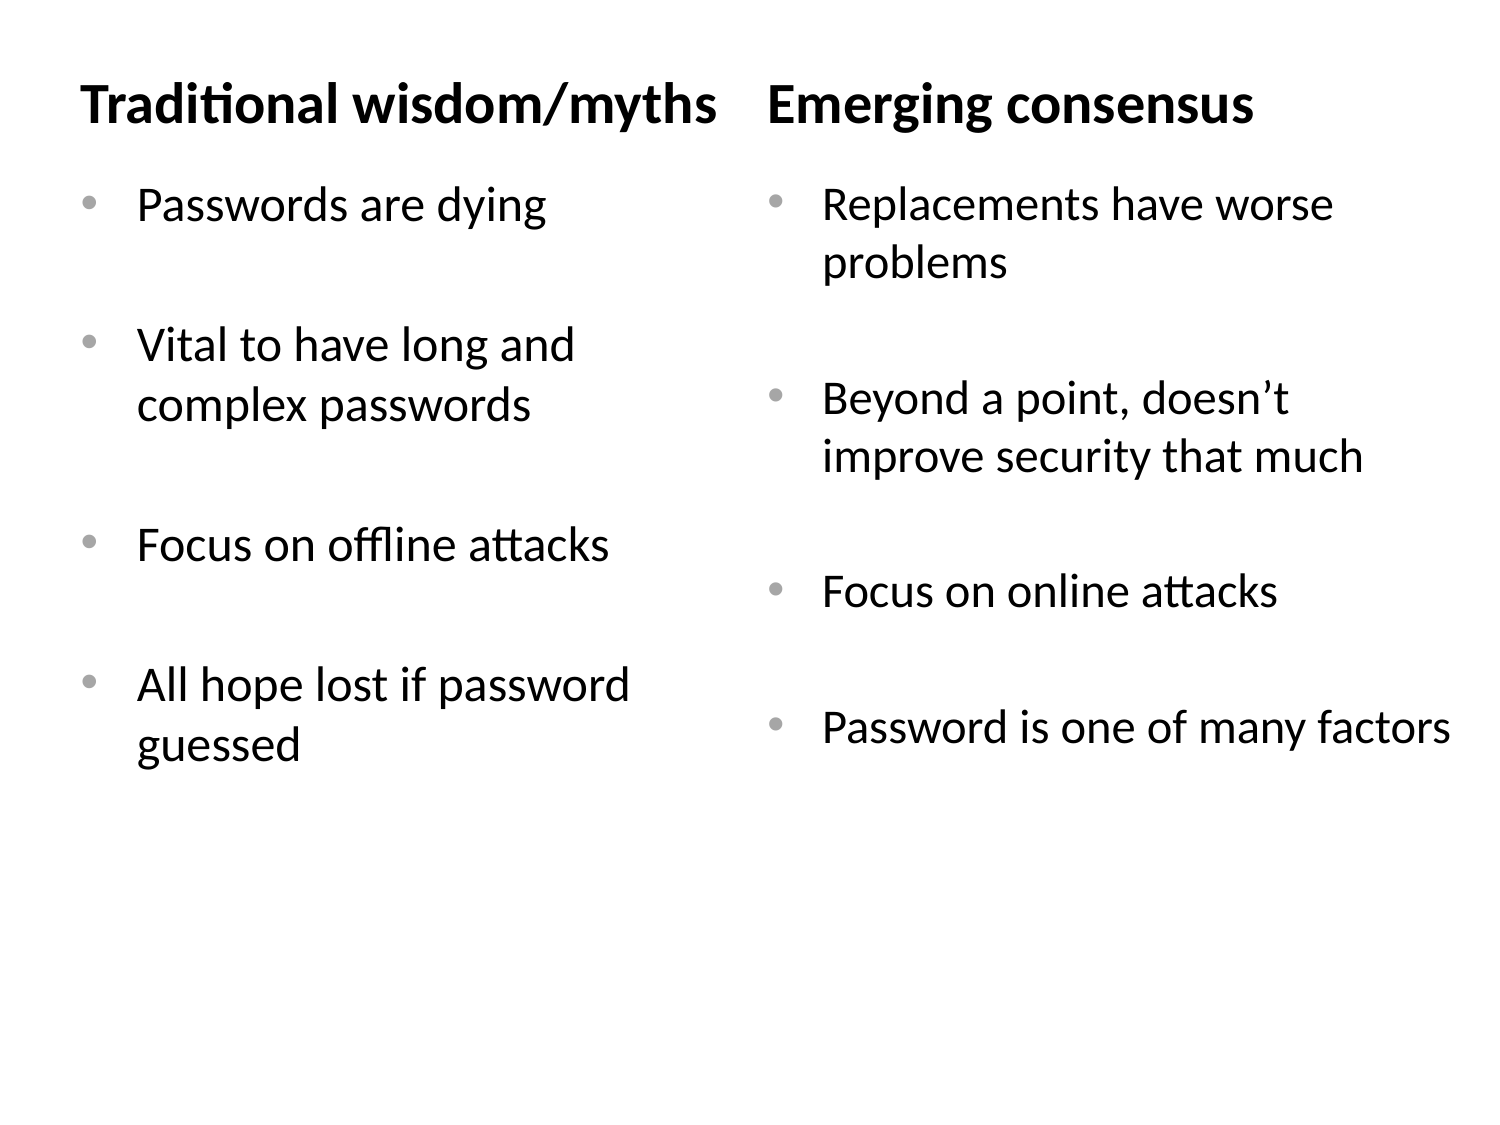

Traditional wisdom/myths
Emerging consensus
Passwords are dying

Vital to have long and complex passwords

Focus on offline attacks

All hope lost if password guessed
Replacements have worse problems

Beyond a point, doesn’t improve security that much

Focus on online attacks

Password is one of many factors